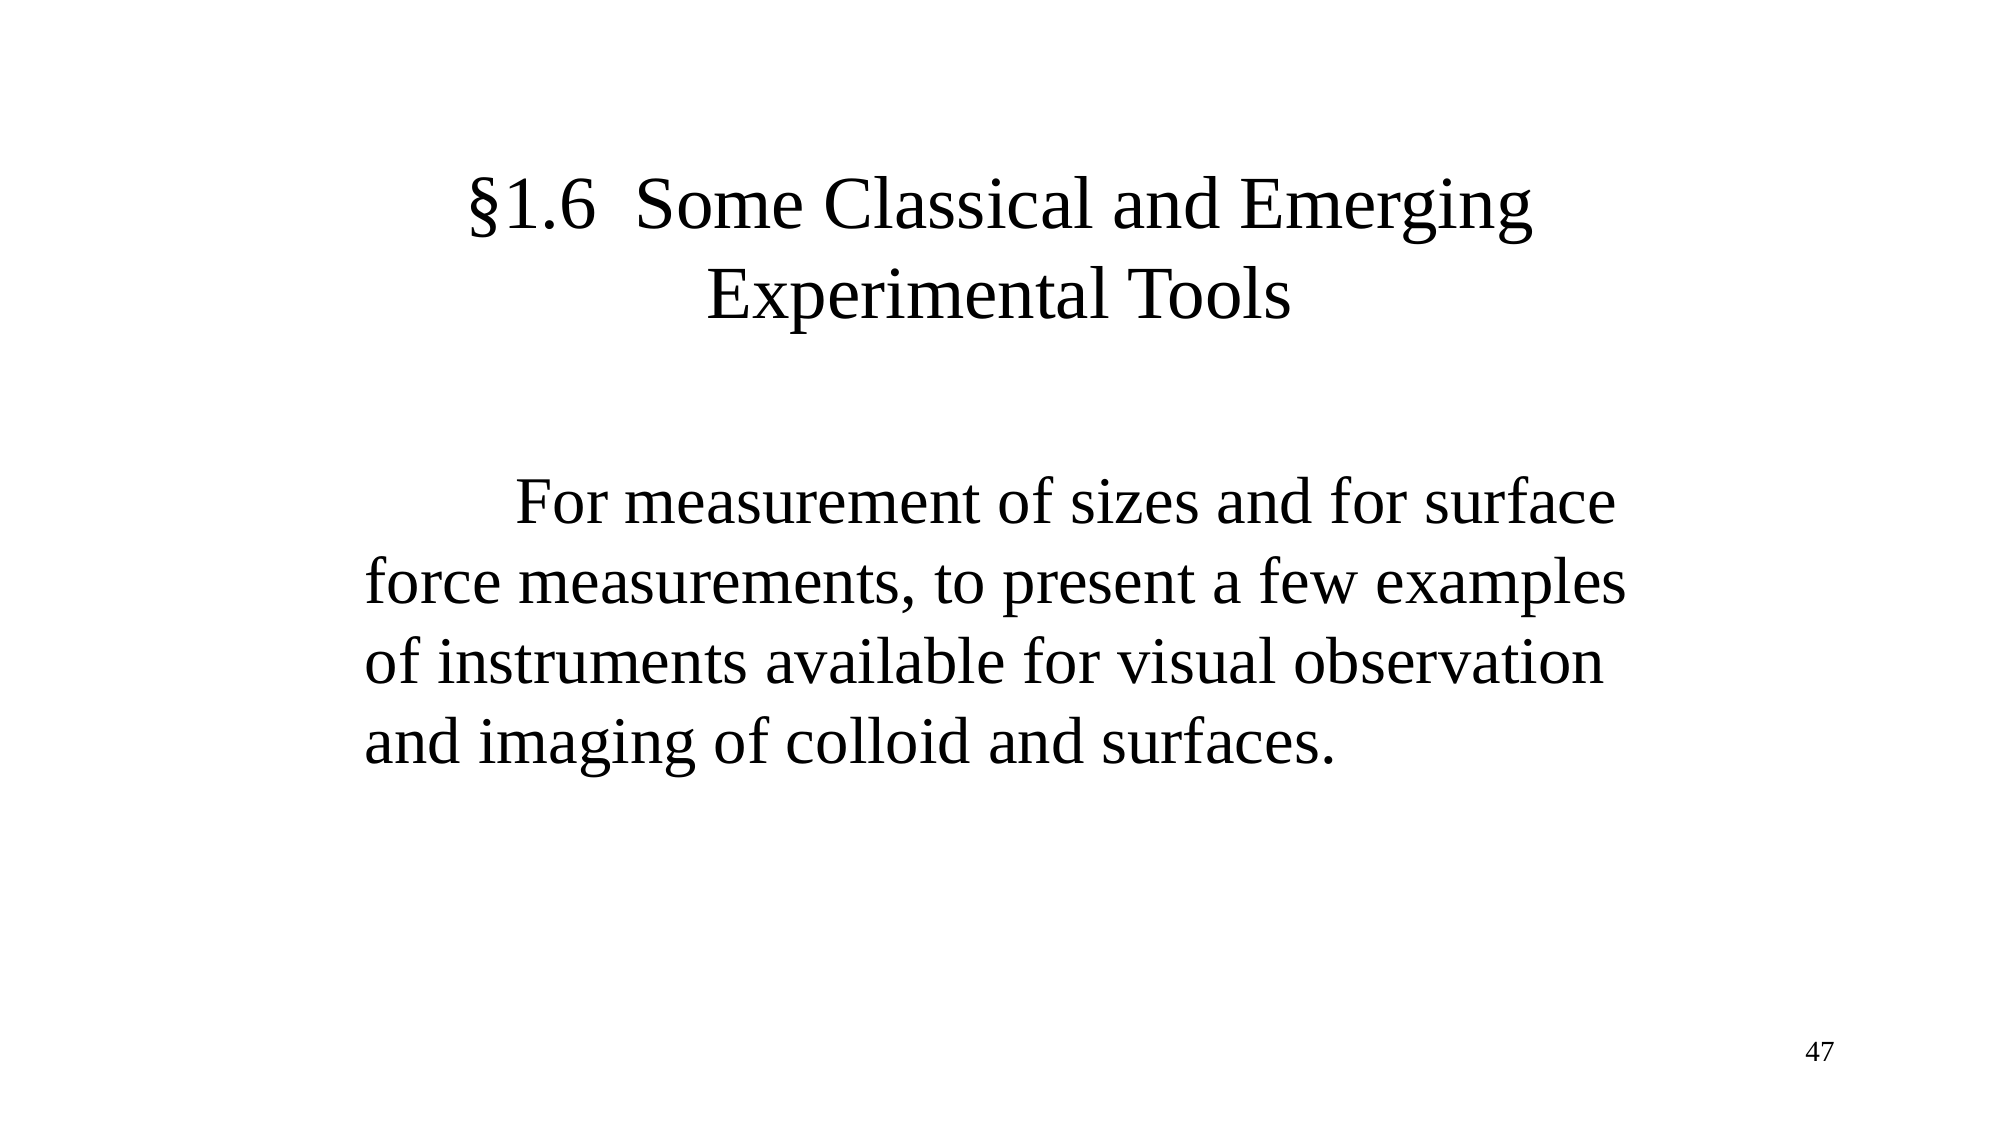

# §1.6  Some Classical and Emerging Experimental Tools
         For measurement of sizes and for surface force measurements, to present a few examples of instruments available for visual observation and imaging of colloid and surfaces.
47